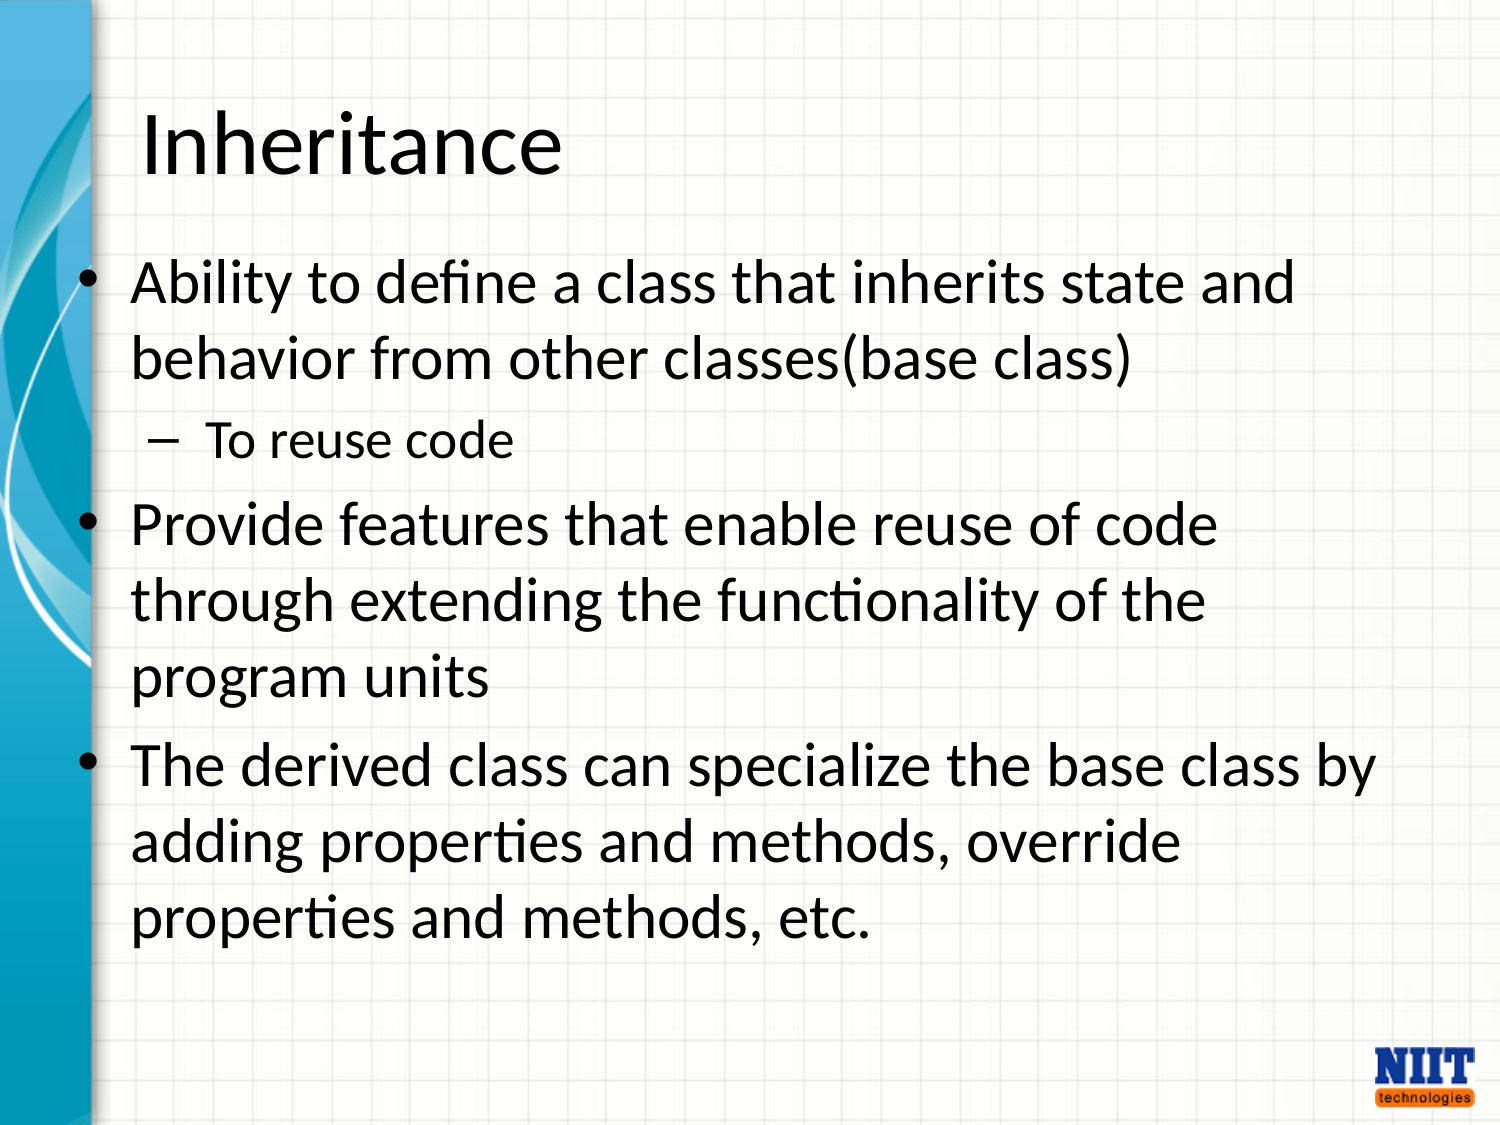

# Inheritance
Ability to define a class that inherits state and behavior from other classes(base class)
 To reuse code
Provide features that enable reuse of code through extending the functionality of the program units
The derived class can specialize the base class by adding properties and methods, override properties and methods, etc.